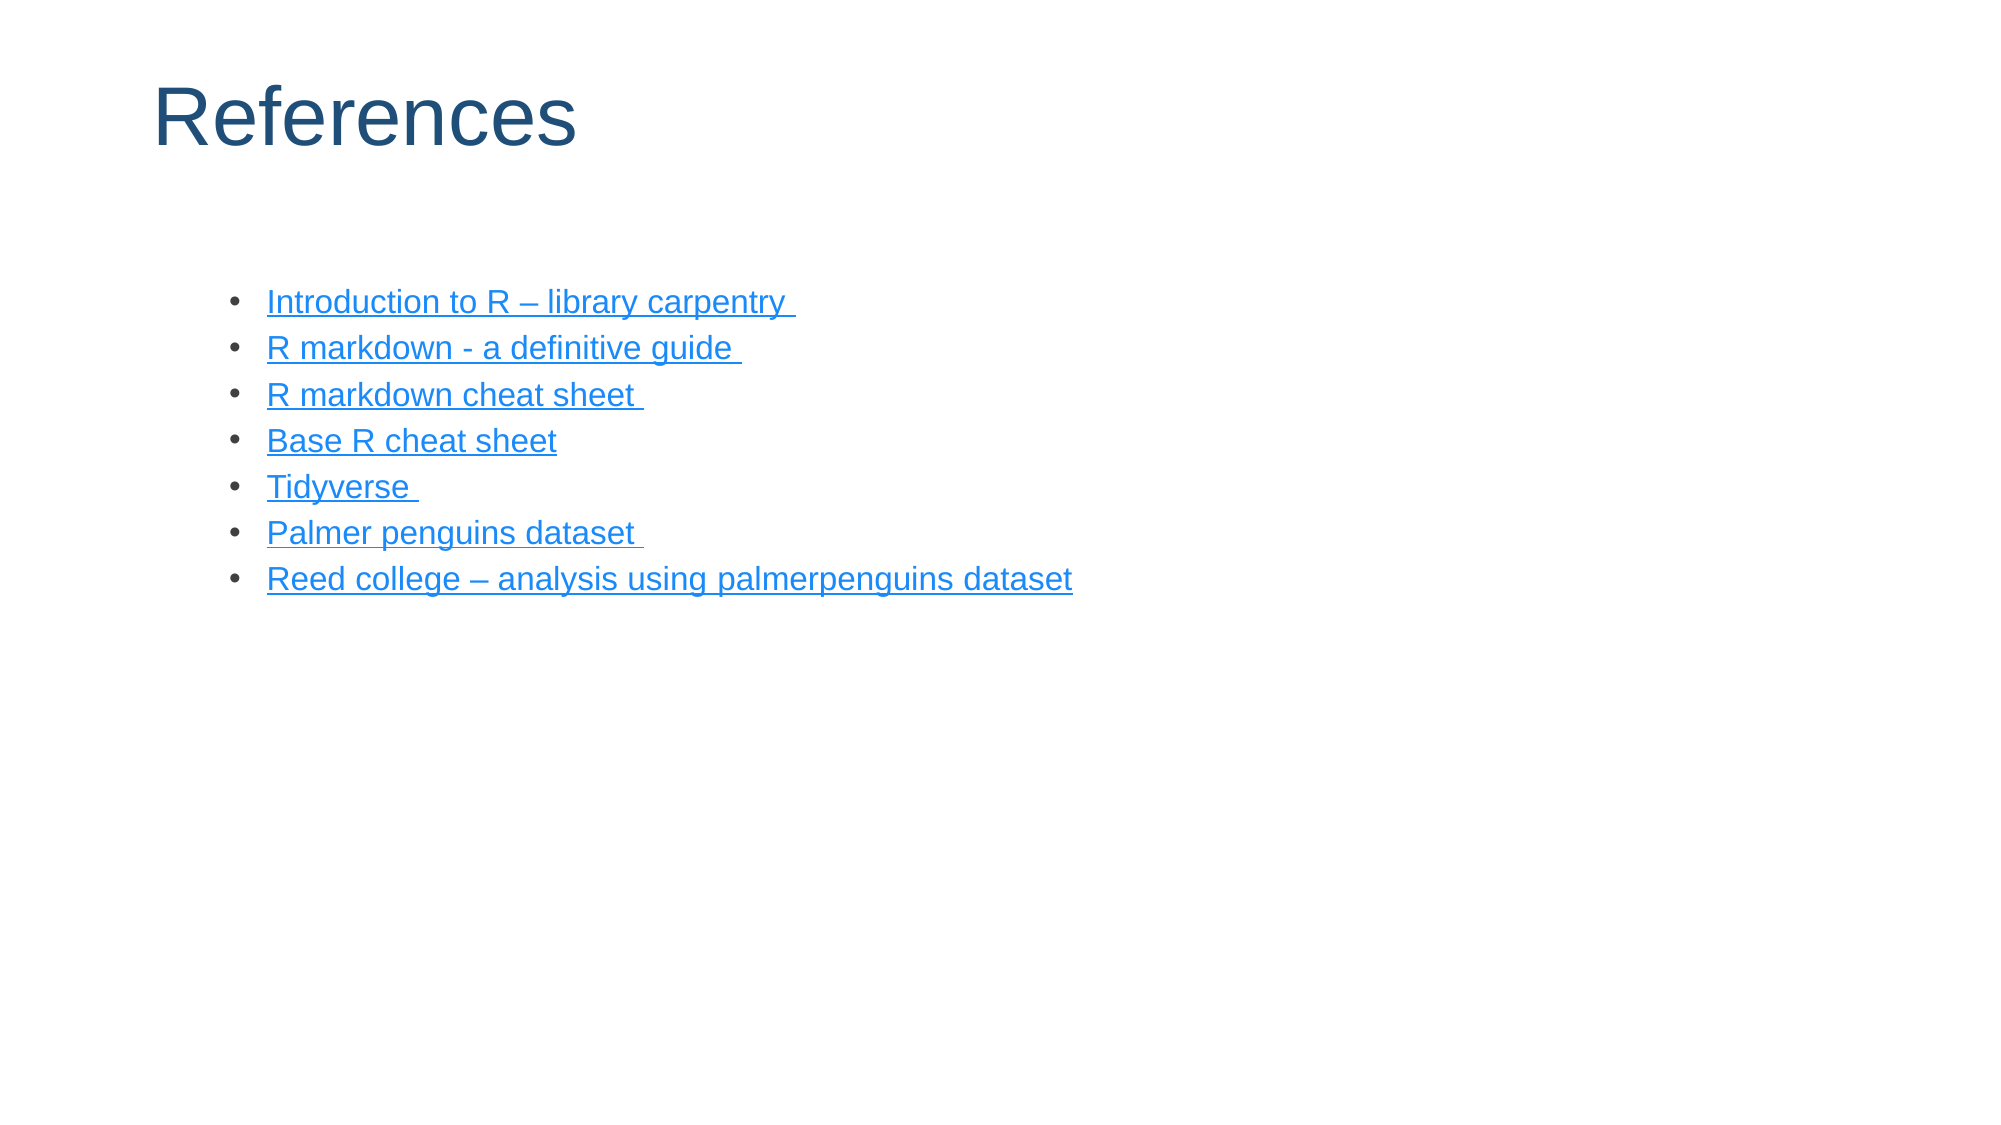

# References
Introduction to R – library carpentry
R markdown - a definitive guide
R markdown cheat sheet
Base R cheat sheet
Tidyverse
Palmer penguins dataset
Reed college – analysis using palmerpenguins dataset